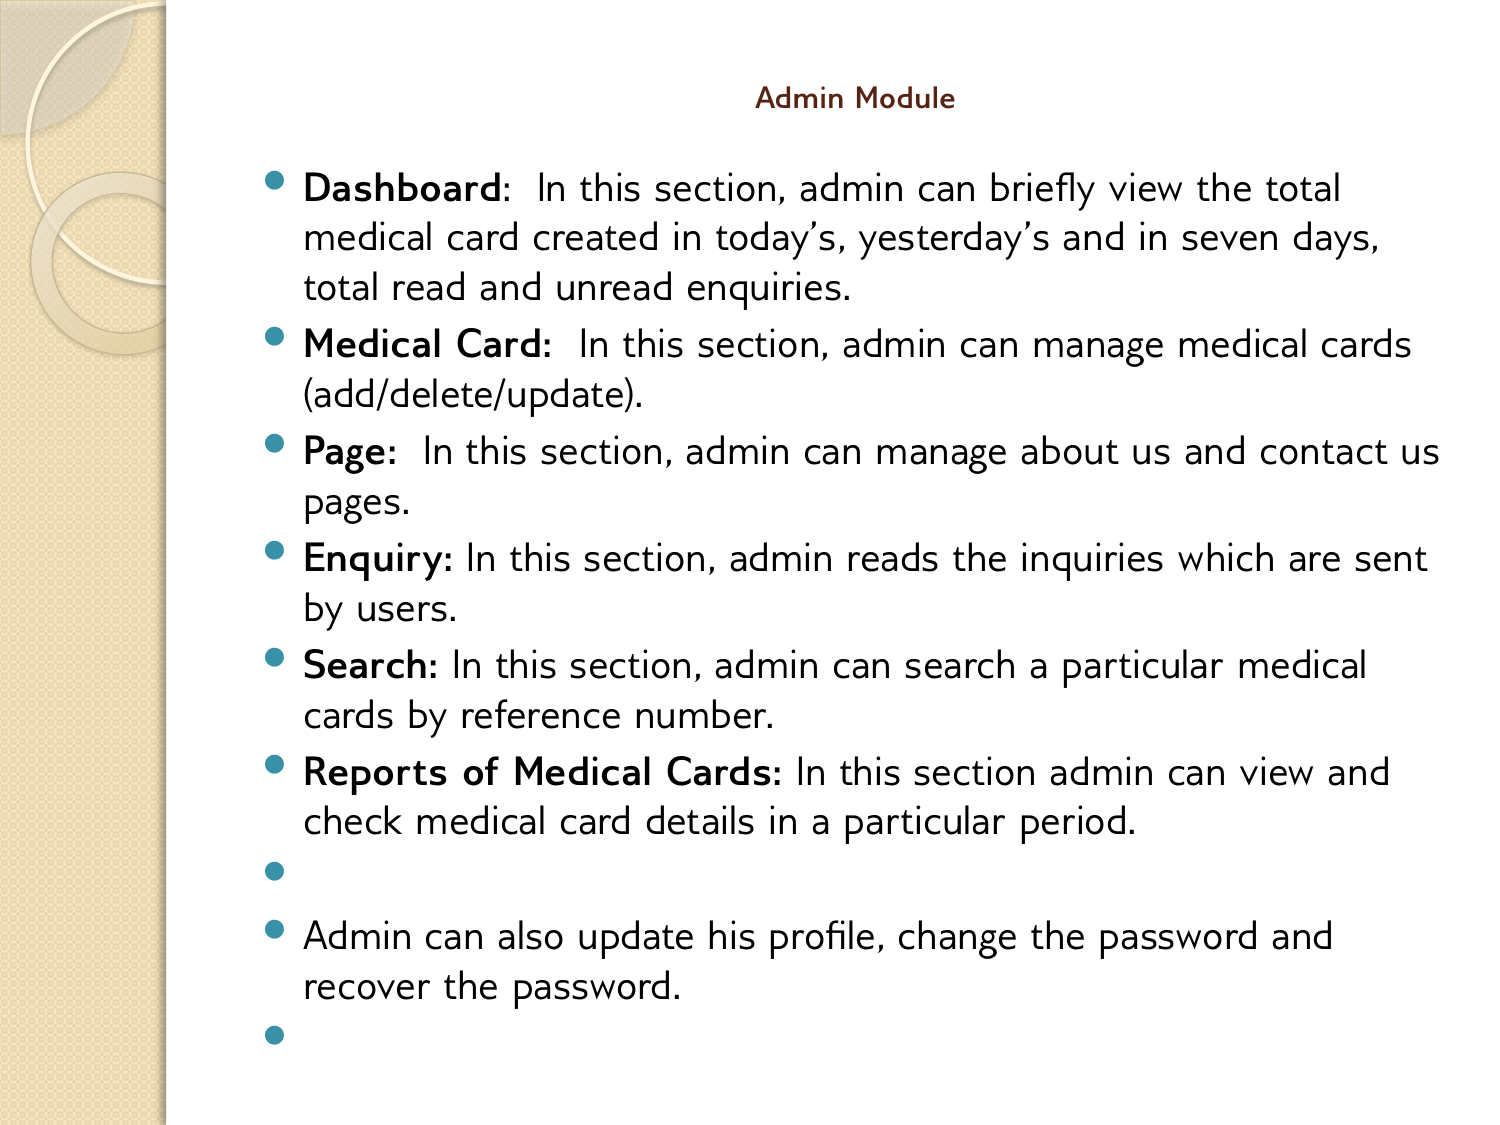

# Admin Module
Dashboard:  In this section, admin can briefly view the total medical card created in today’s, yesterday’s and in seven days, total read and unread enquiries.
Medical Card:  In this section, admin can manage medical cards (add/delete/update).
Page:  In this section, admin can manage about us and contact us pages.
Enquiry: In this section, admin reads the inquiries which are sent by users.
Search: In this section, admin can search a particular medical cards by reference number.
Reports of Medical Cards: In this section admin can view and check medical card details in a particular period.

Admin can also update his profile, change the password and recover the password.